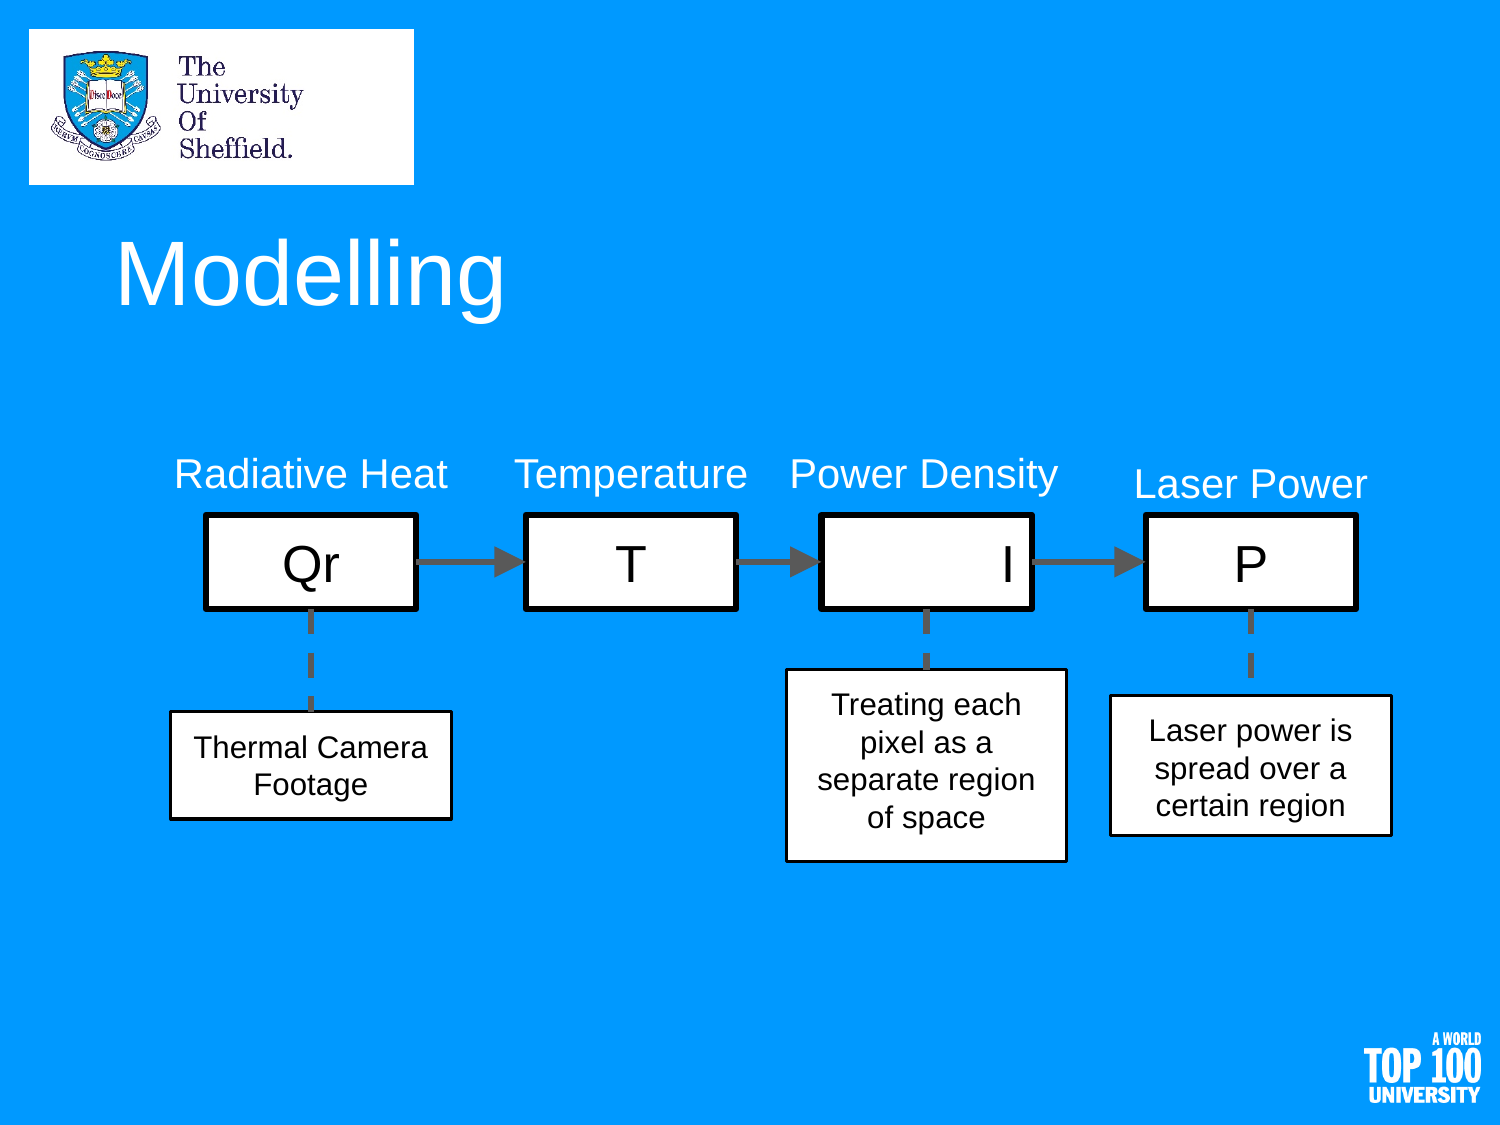

# Modelling
Temperature
Radiative Heat
Power Density
Laser Power
Qr
T
	 I
P
Treating each pixel as a separate region of space
Laser power is spread over a certain region
Thermal Camera Footage